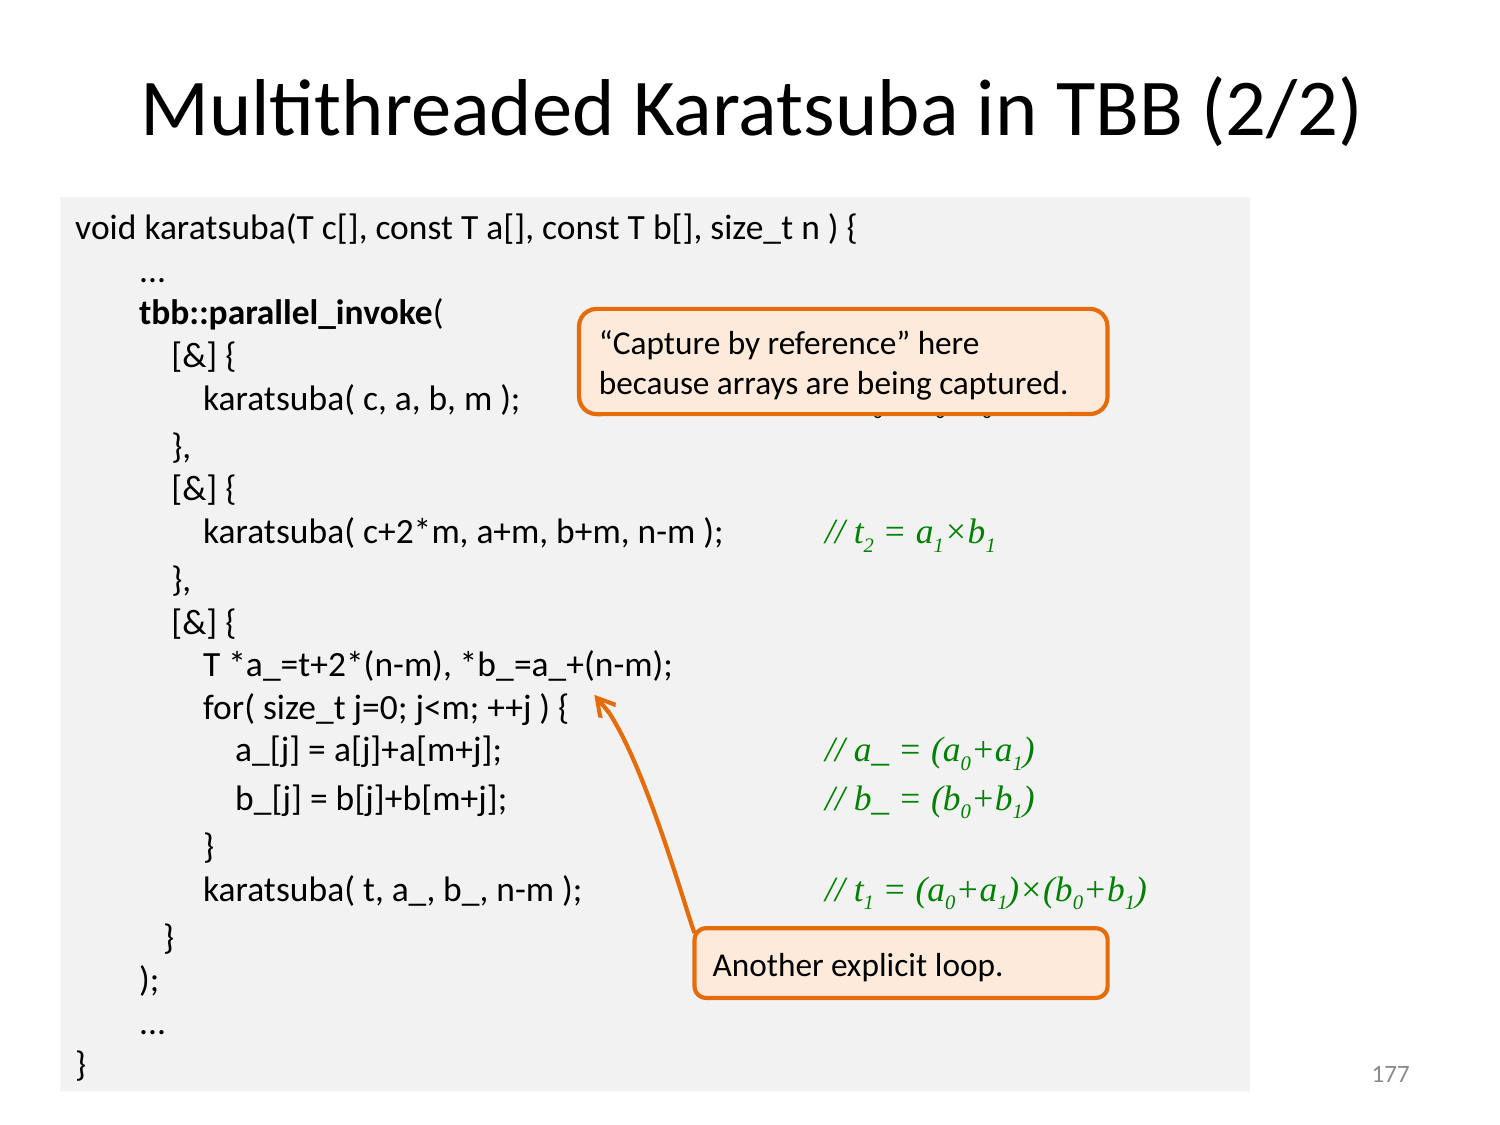

# Multithreaded Karatsuba in TBB (2/2)
void karatsuba(T c[], const T a[], const T b[], size_t n ) {
        ...
        tbb::parallel_invoke(
            [&] {
                karatsuba( c, a, b, m );  		// t0 = a0×b0
            },
            [&] {
                karatsuba( c+2*m, a+m, b+m, n-m ); 	// t2 = a1×b1
            },
            [&] {
                T *a_=t+2*(n-m), *b_=a_+(n-m);
                for( size_t j=0; j<m; ++j ) {
                    a_[j] = a[j]+a[m+j]; 			// a_ = (a0+a1)
                    b_[j] = b[j]+b[m+j]; 			// b_ = (b0+b1)
                }
                karatsuba( t, a_, b_, n-m ); 		// t1 = (a0+a1)×(b0+b1)
           }
        );
        ...
}
“Capture by reference” here because arrays are being captured.

Another explicit loop.
177